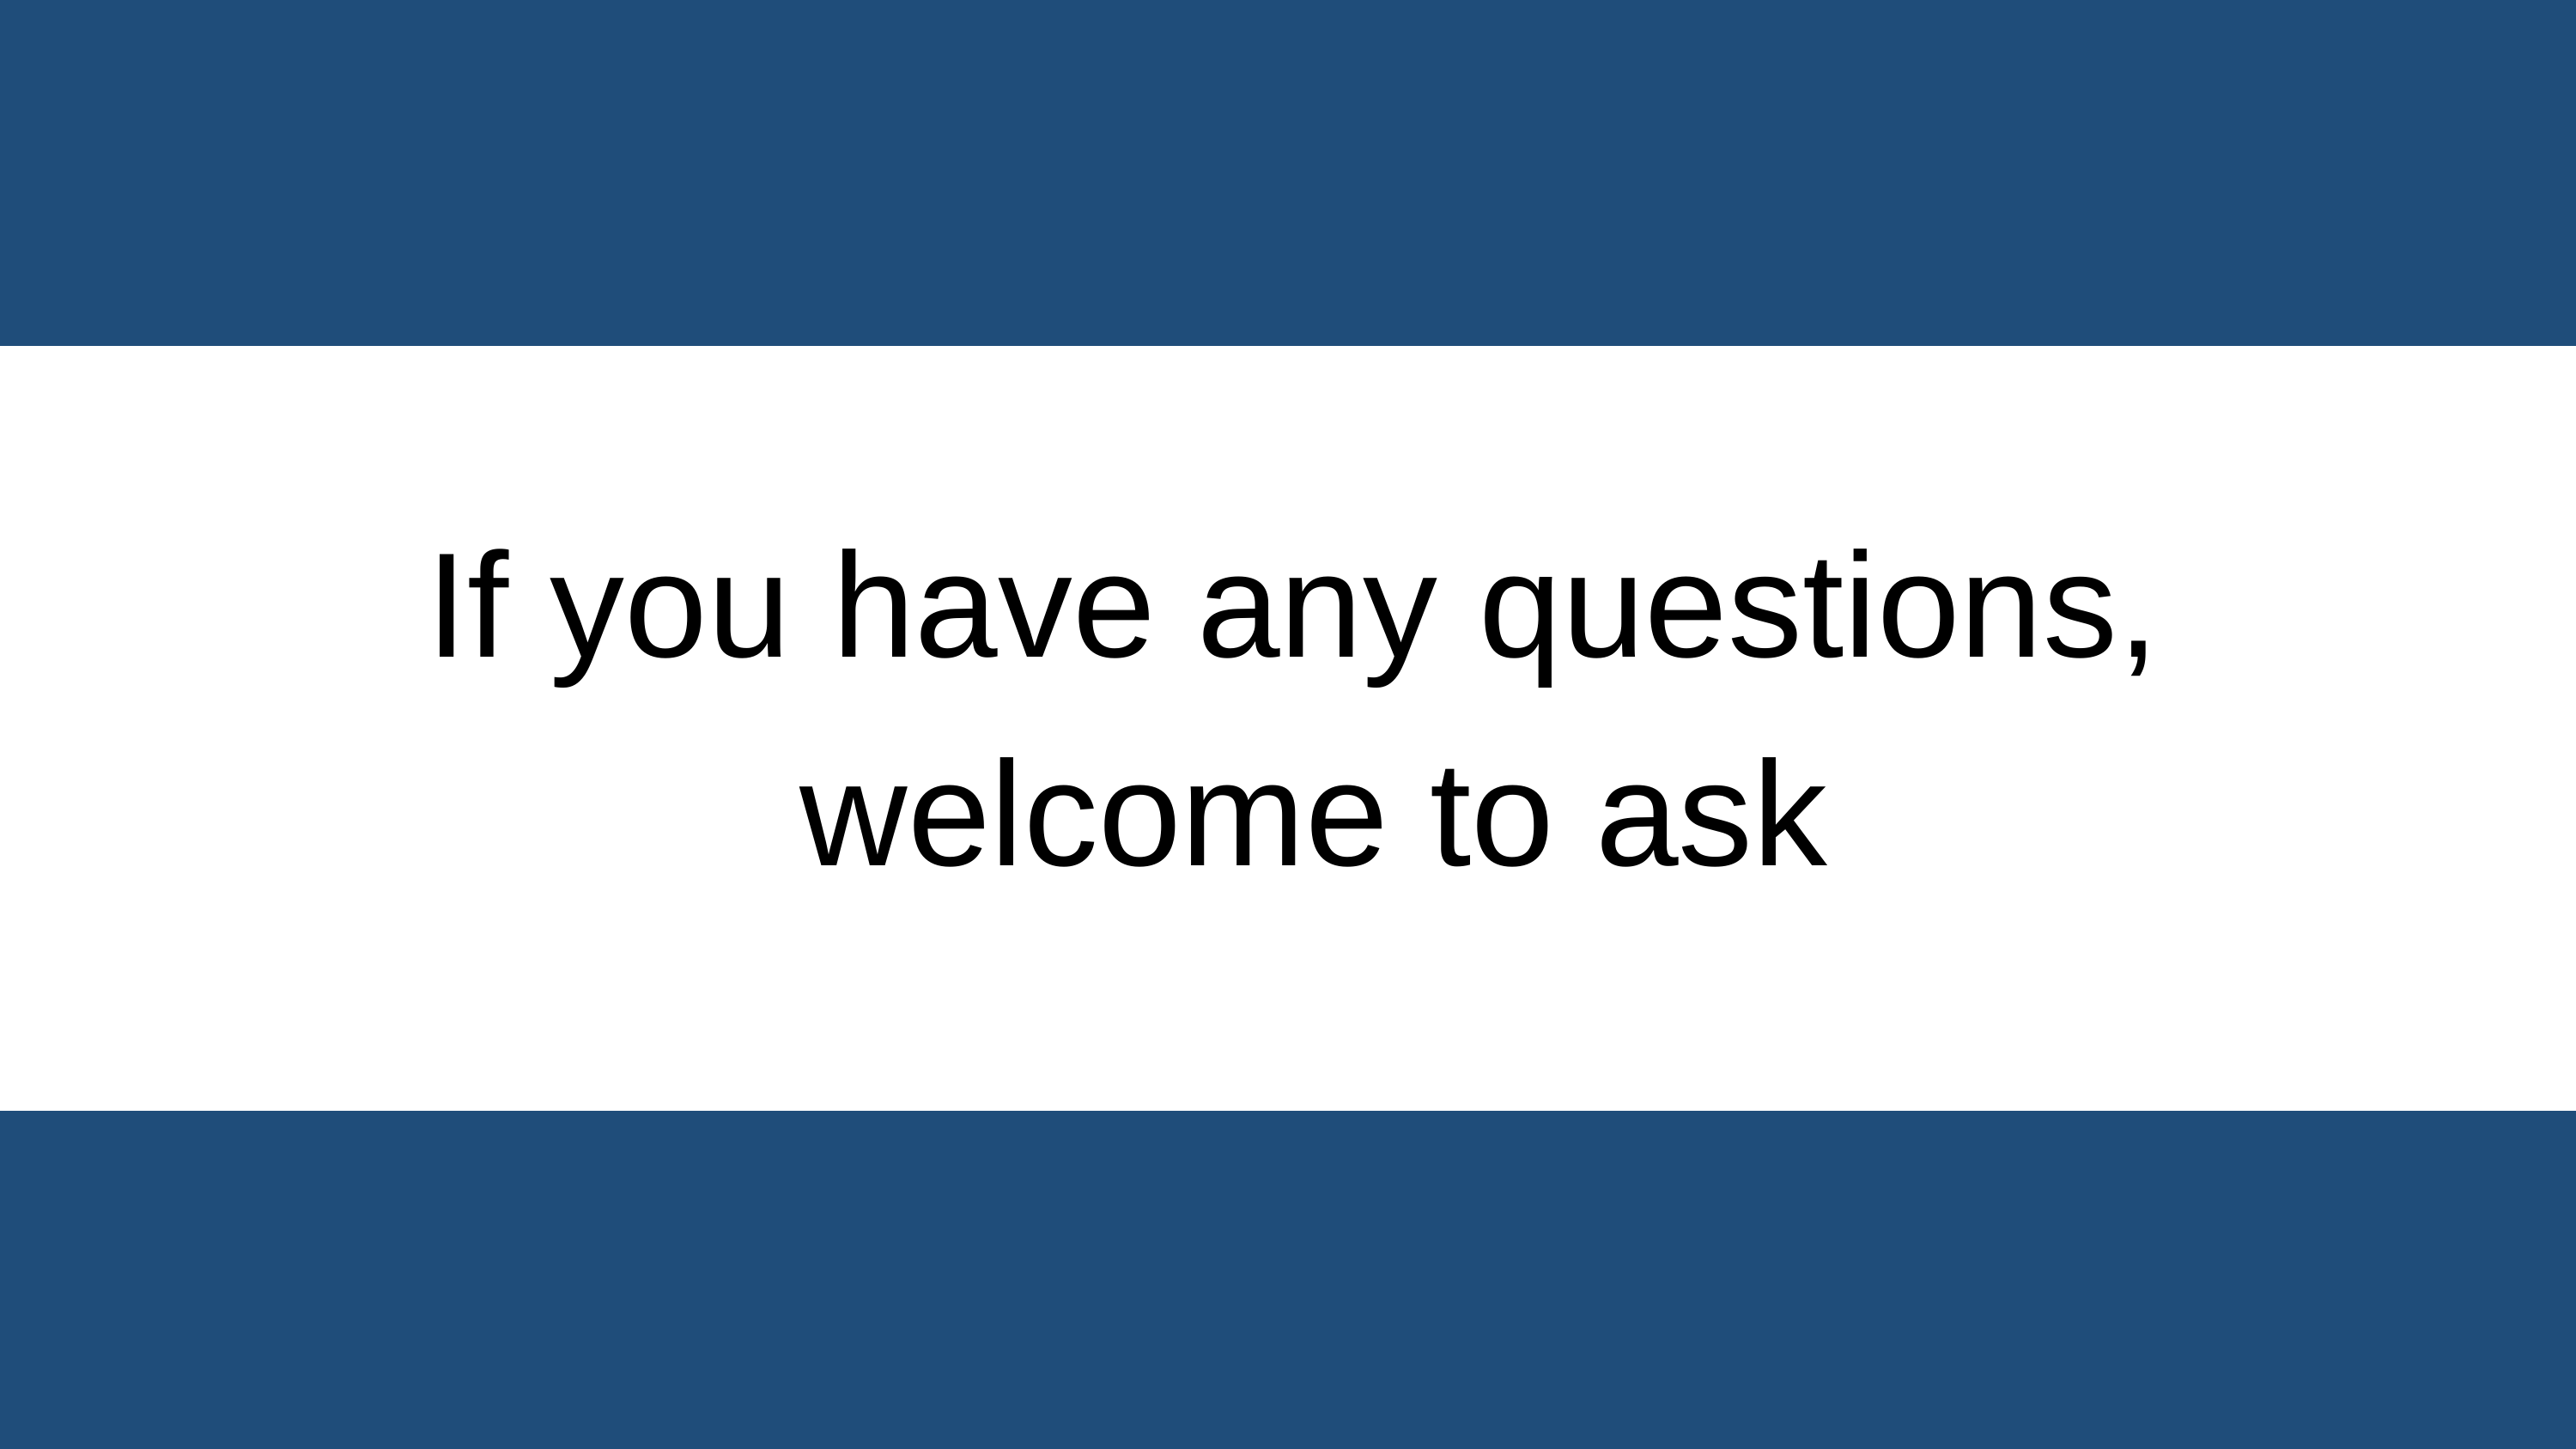

If you have any questions,
 welcome to ask